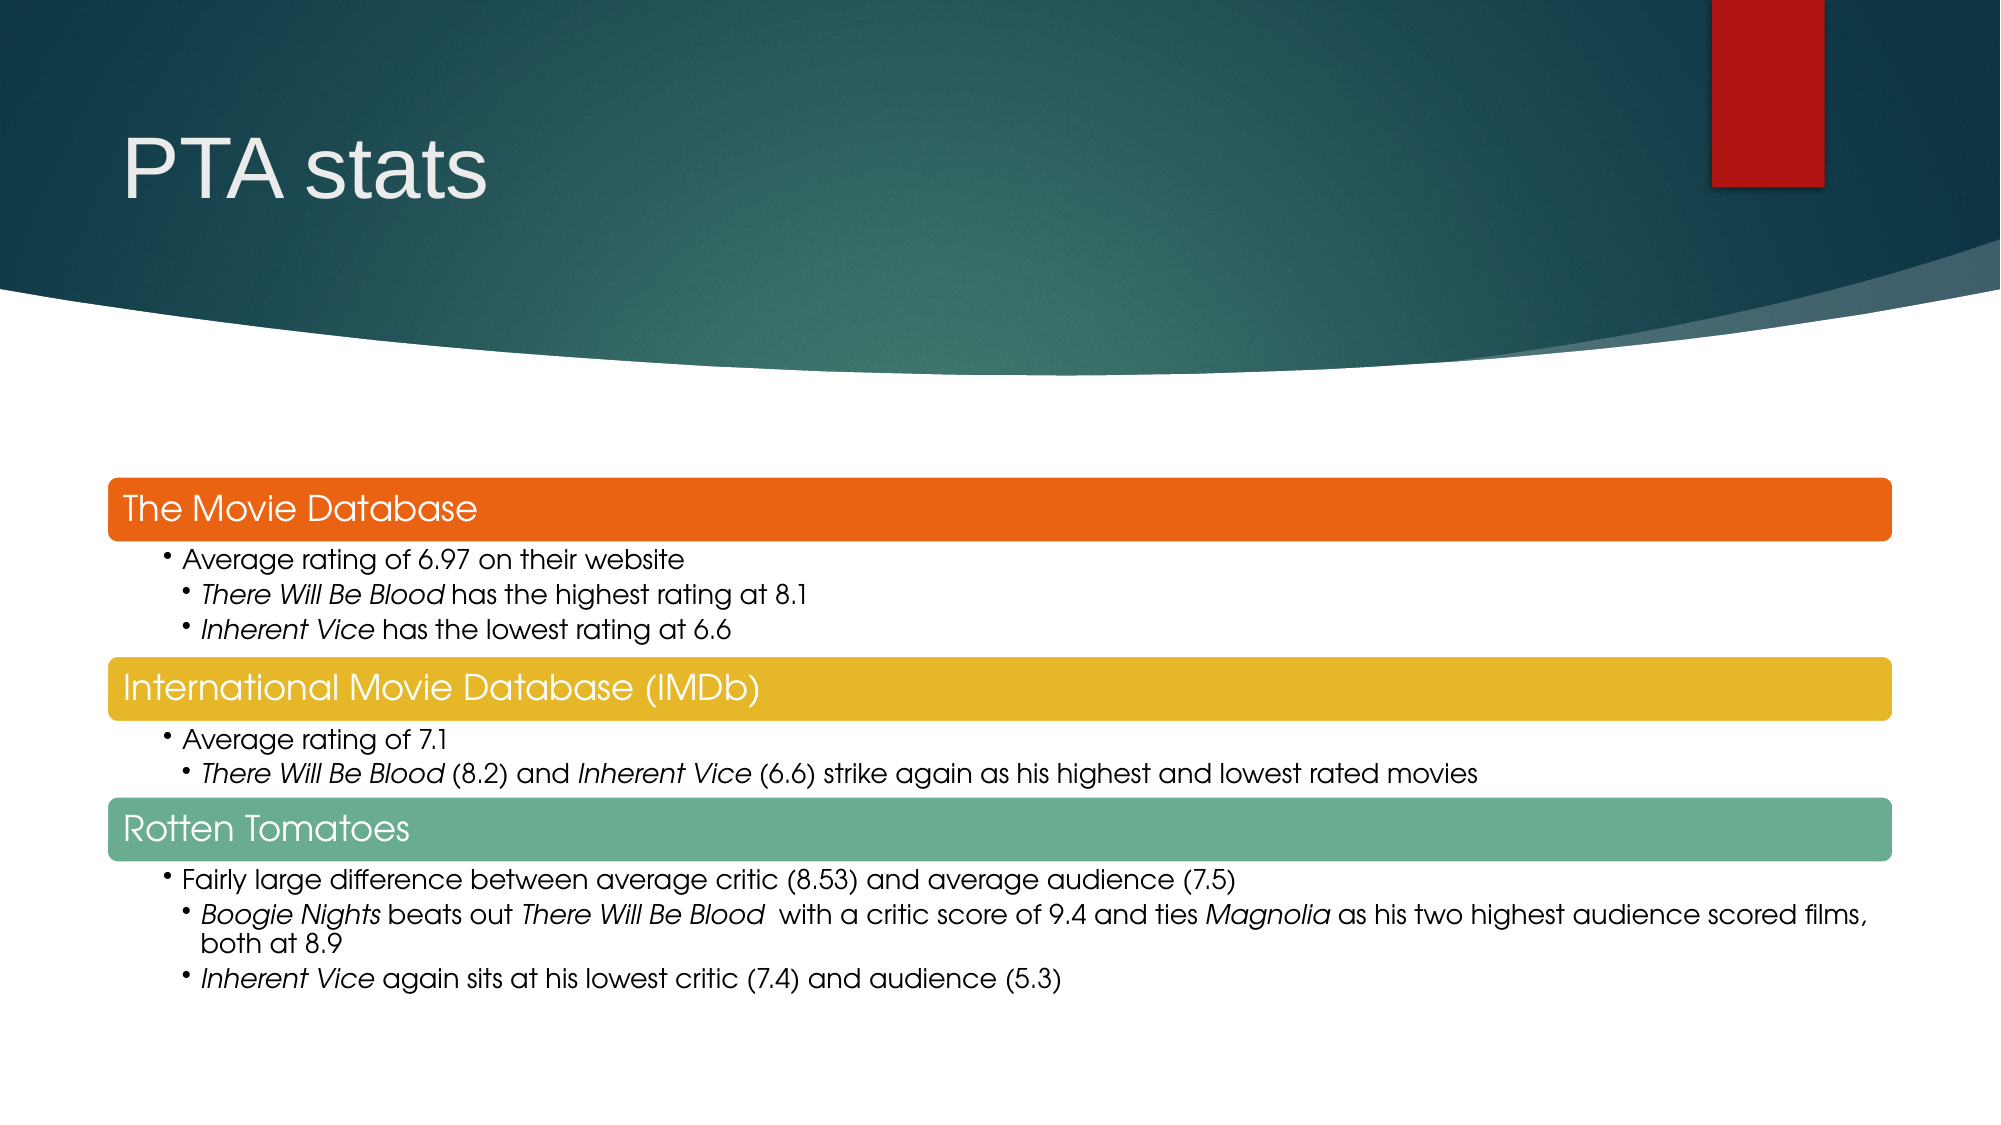

# PTA stats

The Movie Database
Average rating of 6.97 on their website
There Will Be Blood has the highest rating at 8.1
Inherent Vice has the lowest rating at 6.6
International Movie Database (IMDb)
Average rating of 7.1
There Will Be Blood (8.2) and Inherent Vice (6.6) strike again as his highest and lowest rated movies
Rotten Tomatoes
Fairly large difference between average critic (8.53) and average audience (7.5)
Boogie Nights beats out There Will Be Blood  with a critic score of 9.4 and ties Magnolia as his two highest audience scored films, both at 8.9
Inherent Vice again sits at his lowest critic (7.4) and audience (5.3)